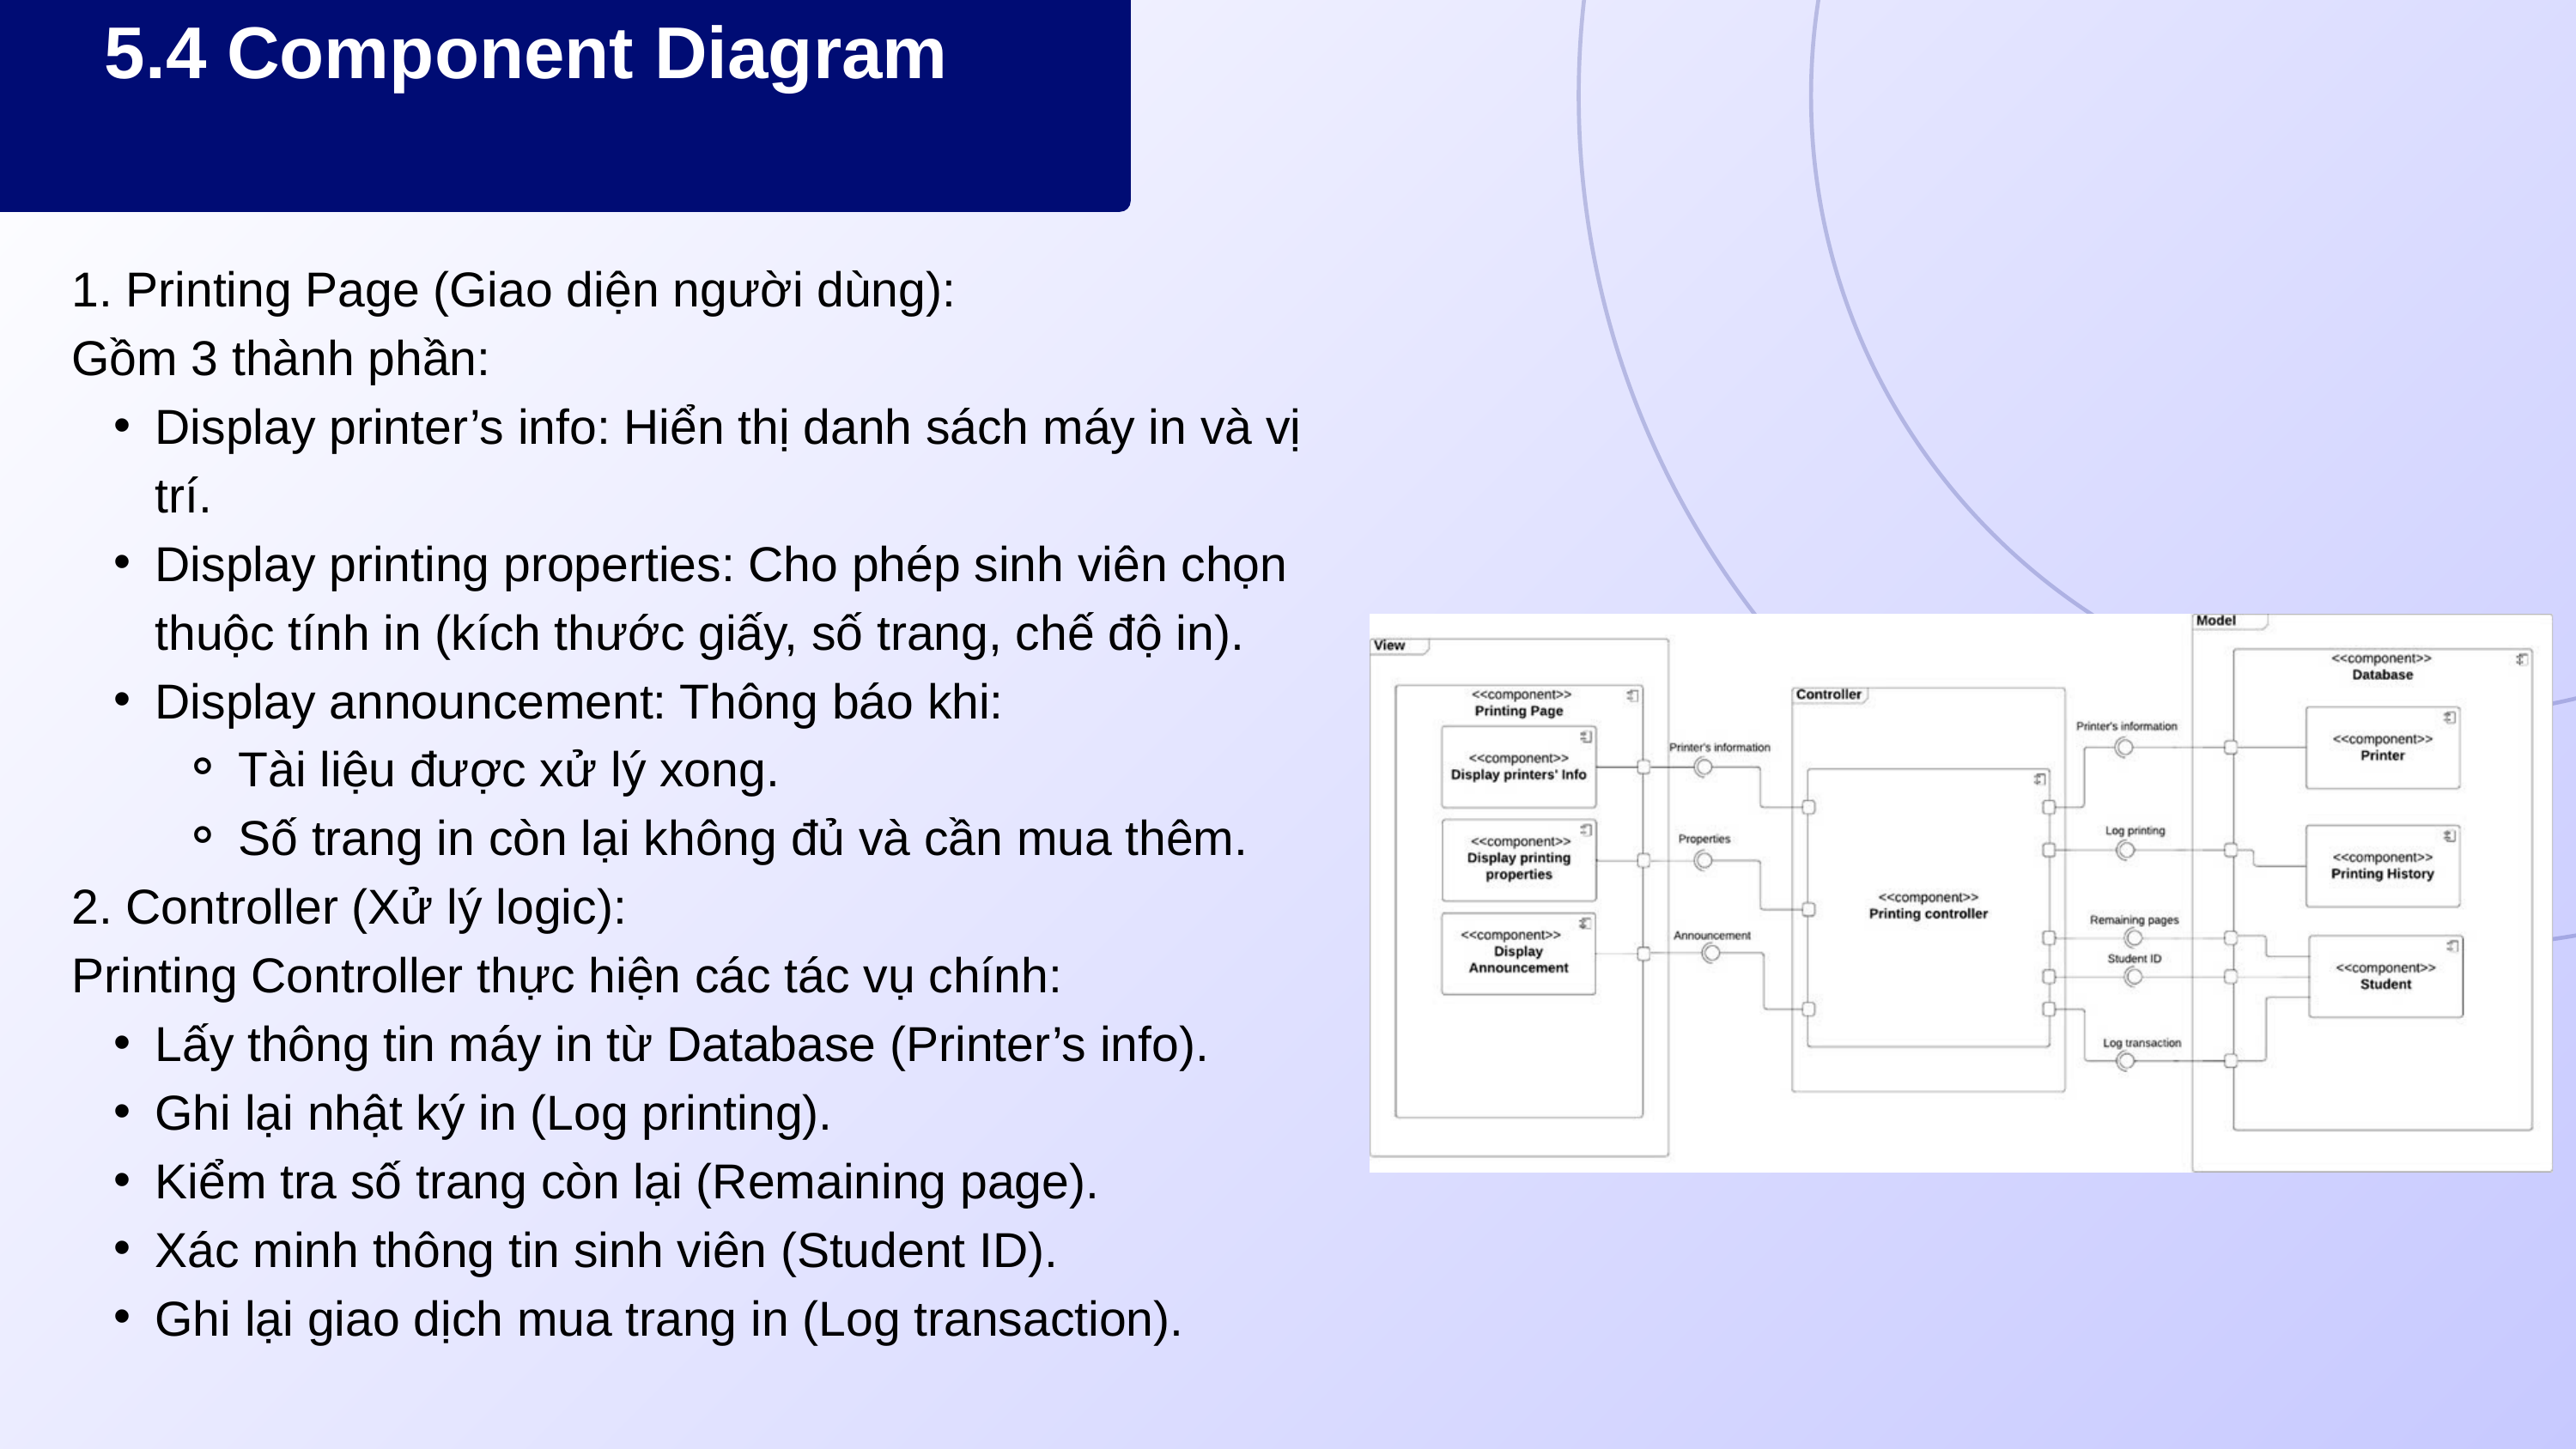

5.4 Component Diagram
1. Printing Page (Giao diện người dùng):
Gồm 3 thành phần:
Display printer’s info: Hiển thị danh sách máy in và vị trí.
Display printing properties: Cho phép sinh viên chọn thuộc tính in (kích thước giấy, số trang, chế độ in).
Display announcement: Thông báo khi:
Tài liệu được xử lý xong.
Số trang in còn lại không đủ và cần mua thêm.
2. Controller (Xử lý logic):
Printing Controller thực hiện các tác vụ chính:
Lấy thông tin máy in từ Database (Printer’s info).
Ghi lại nhật ký in (Log printing).
Kiểm tra số trang còn lại (Remaining page).
Xác minh thông tin sinh viên (Student ID).
Ghi lại giao dịch mua trang in (Log transaction).